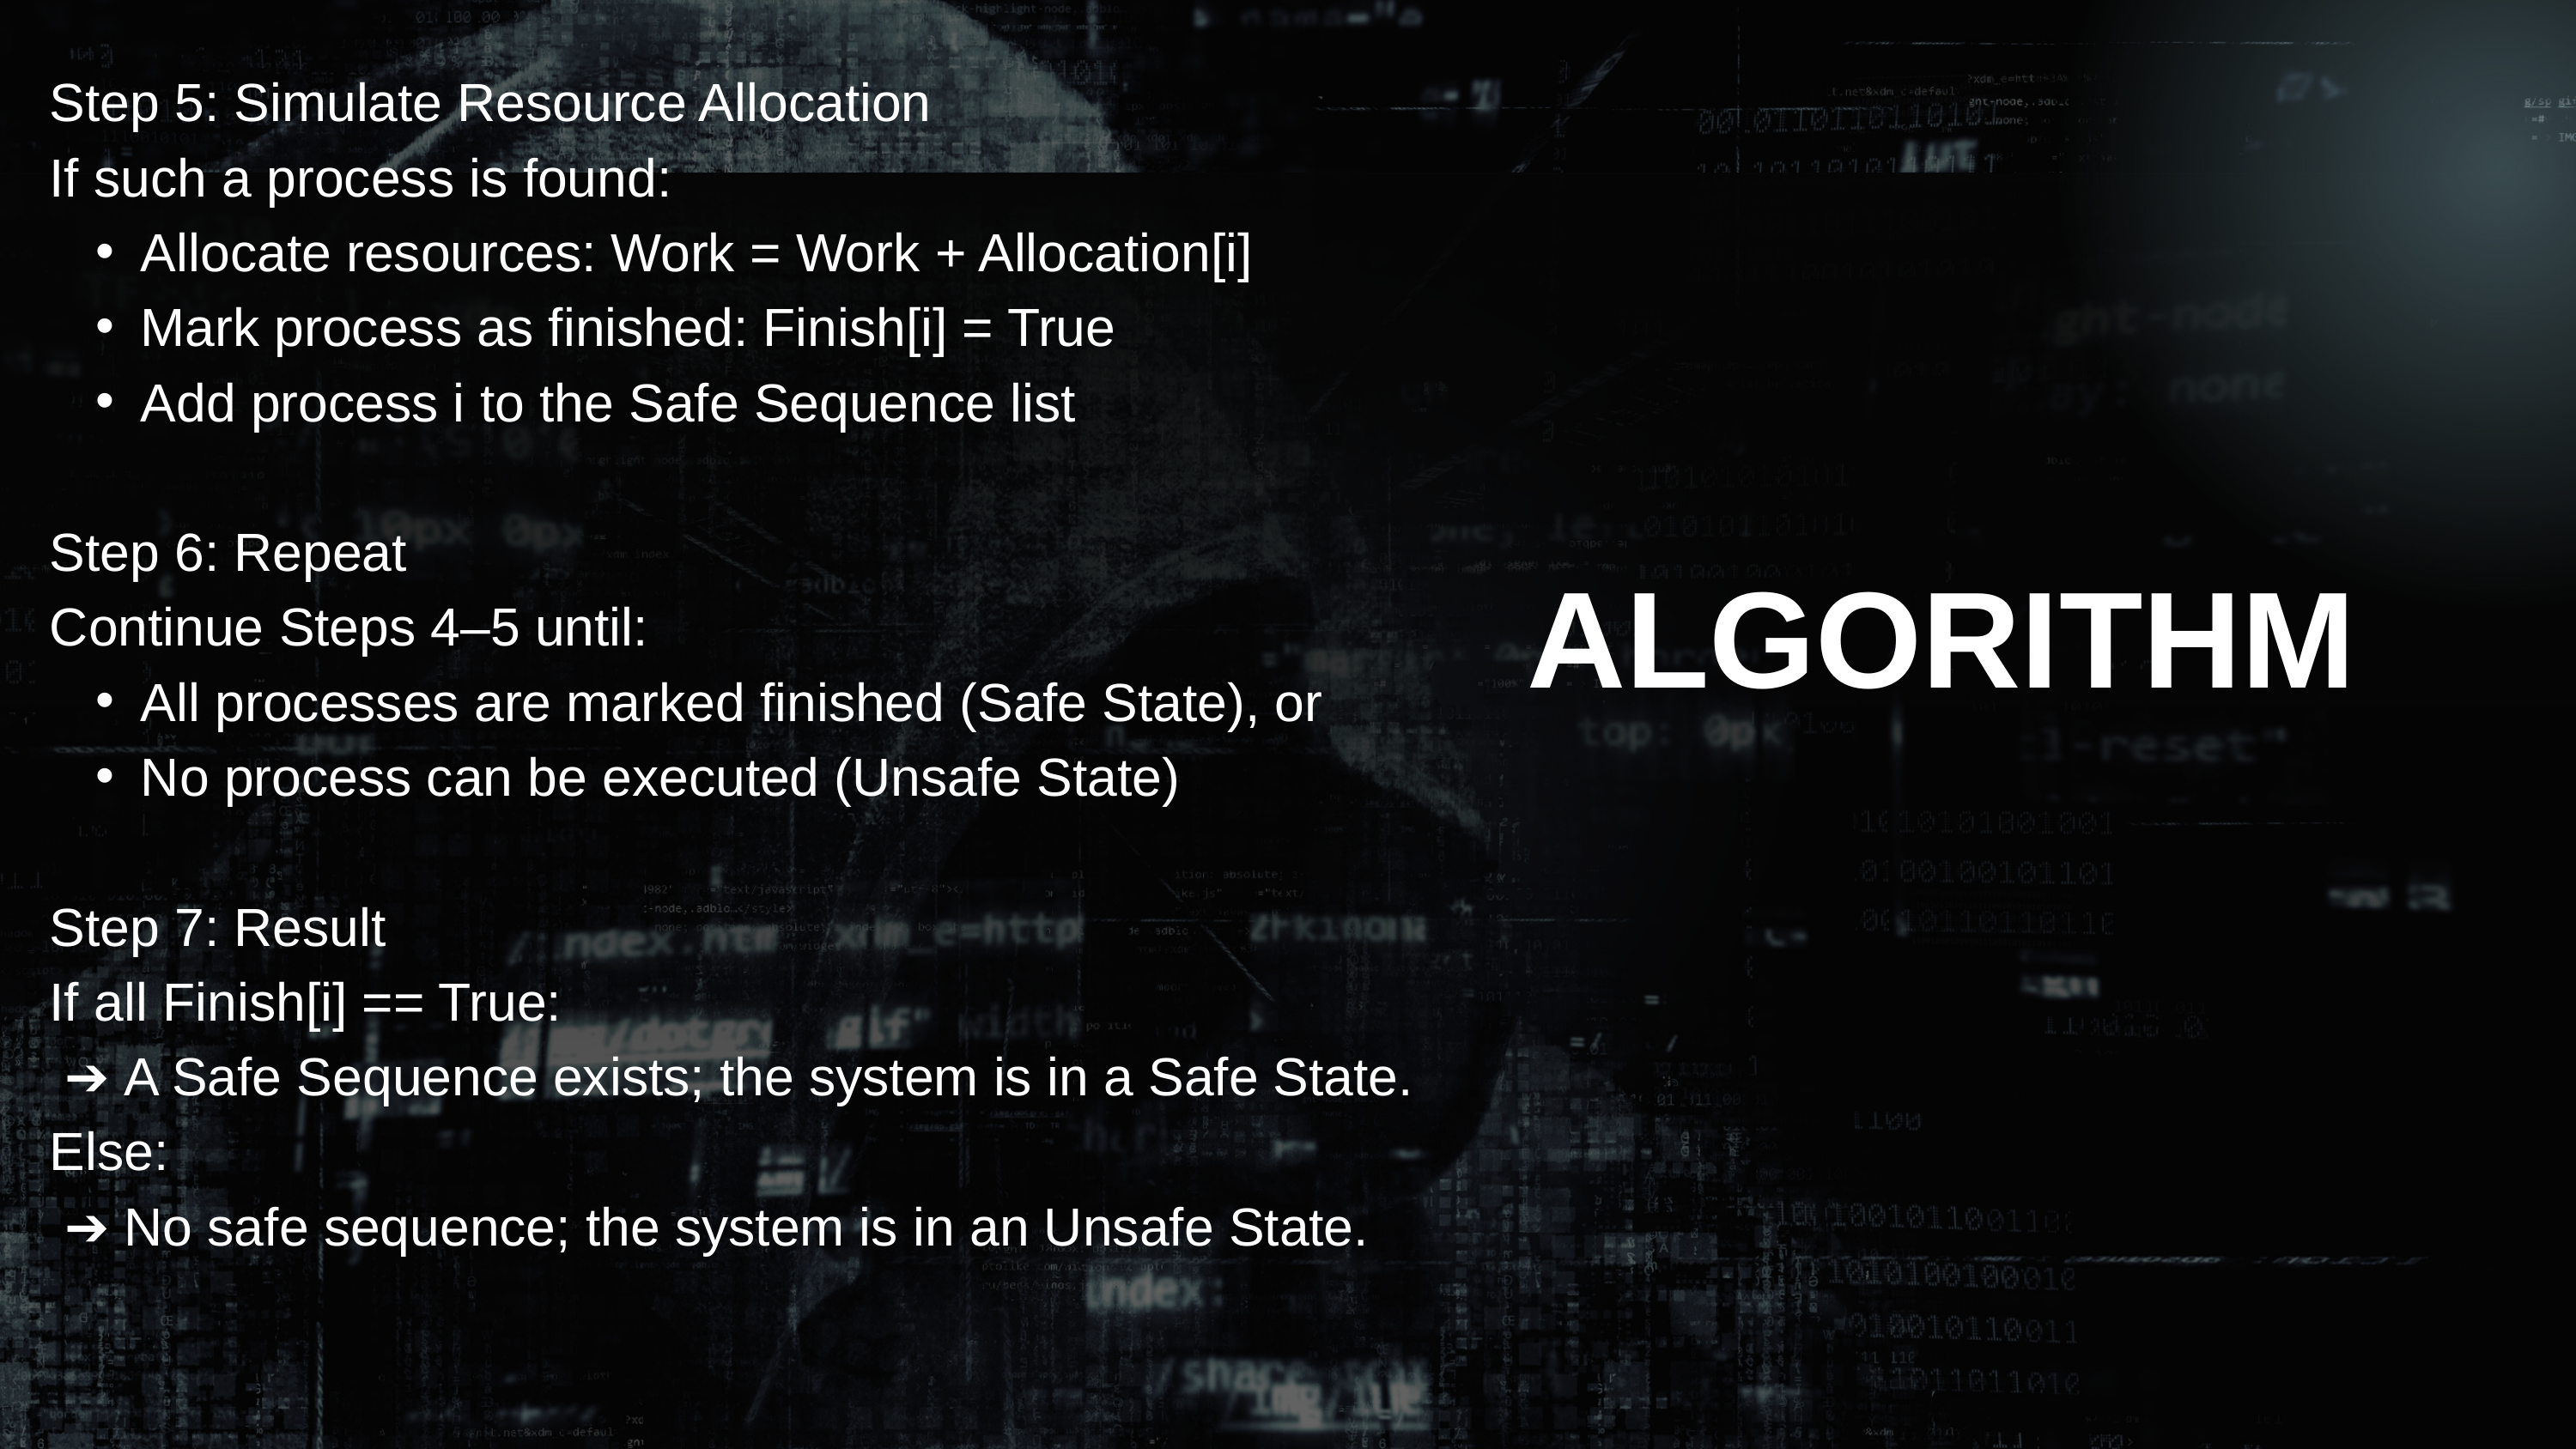

Step 5: Simulate Resource Allocation
If such a process is found:
Allocate resources: Work = Work + Allocation[i]
Mark process as finished: Finish[i] = True
Add process i to the Safe Sequence list

Step 6: Repeat
Continue Steps 4–5 until:
All processes are marked finished (Safe State), or
No process can be executed (Unsafe State)

Step 7: Result
If all Finish[i] == True:
 ➔ A Safe Sequence exists; the system is in a Safe State.
Else:
 ➔ No safe sequence; the system is in an Unsafe State.

ALGORITHM